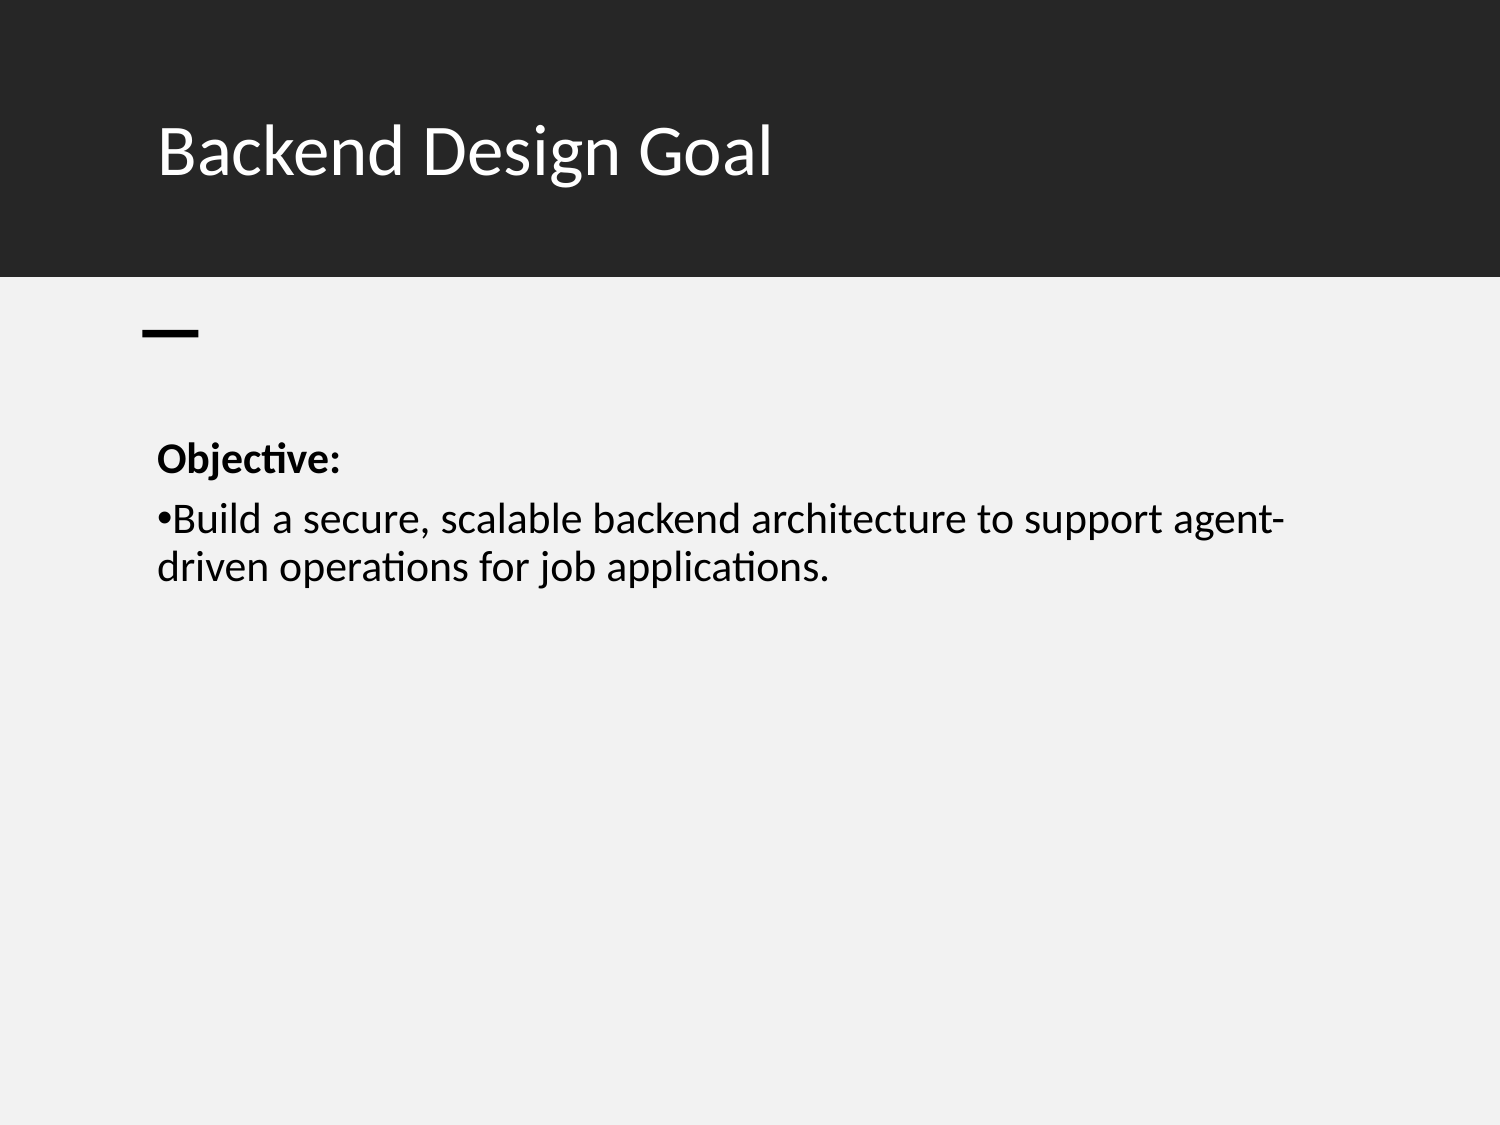

# Backend Design Goal

Objective:
Build a secure, scalable backend architecture to support agent-driven operations for job applications.